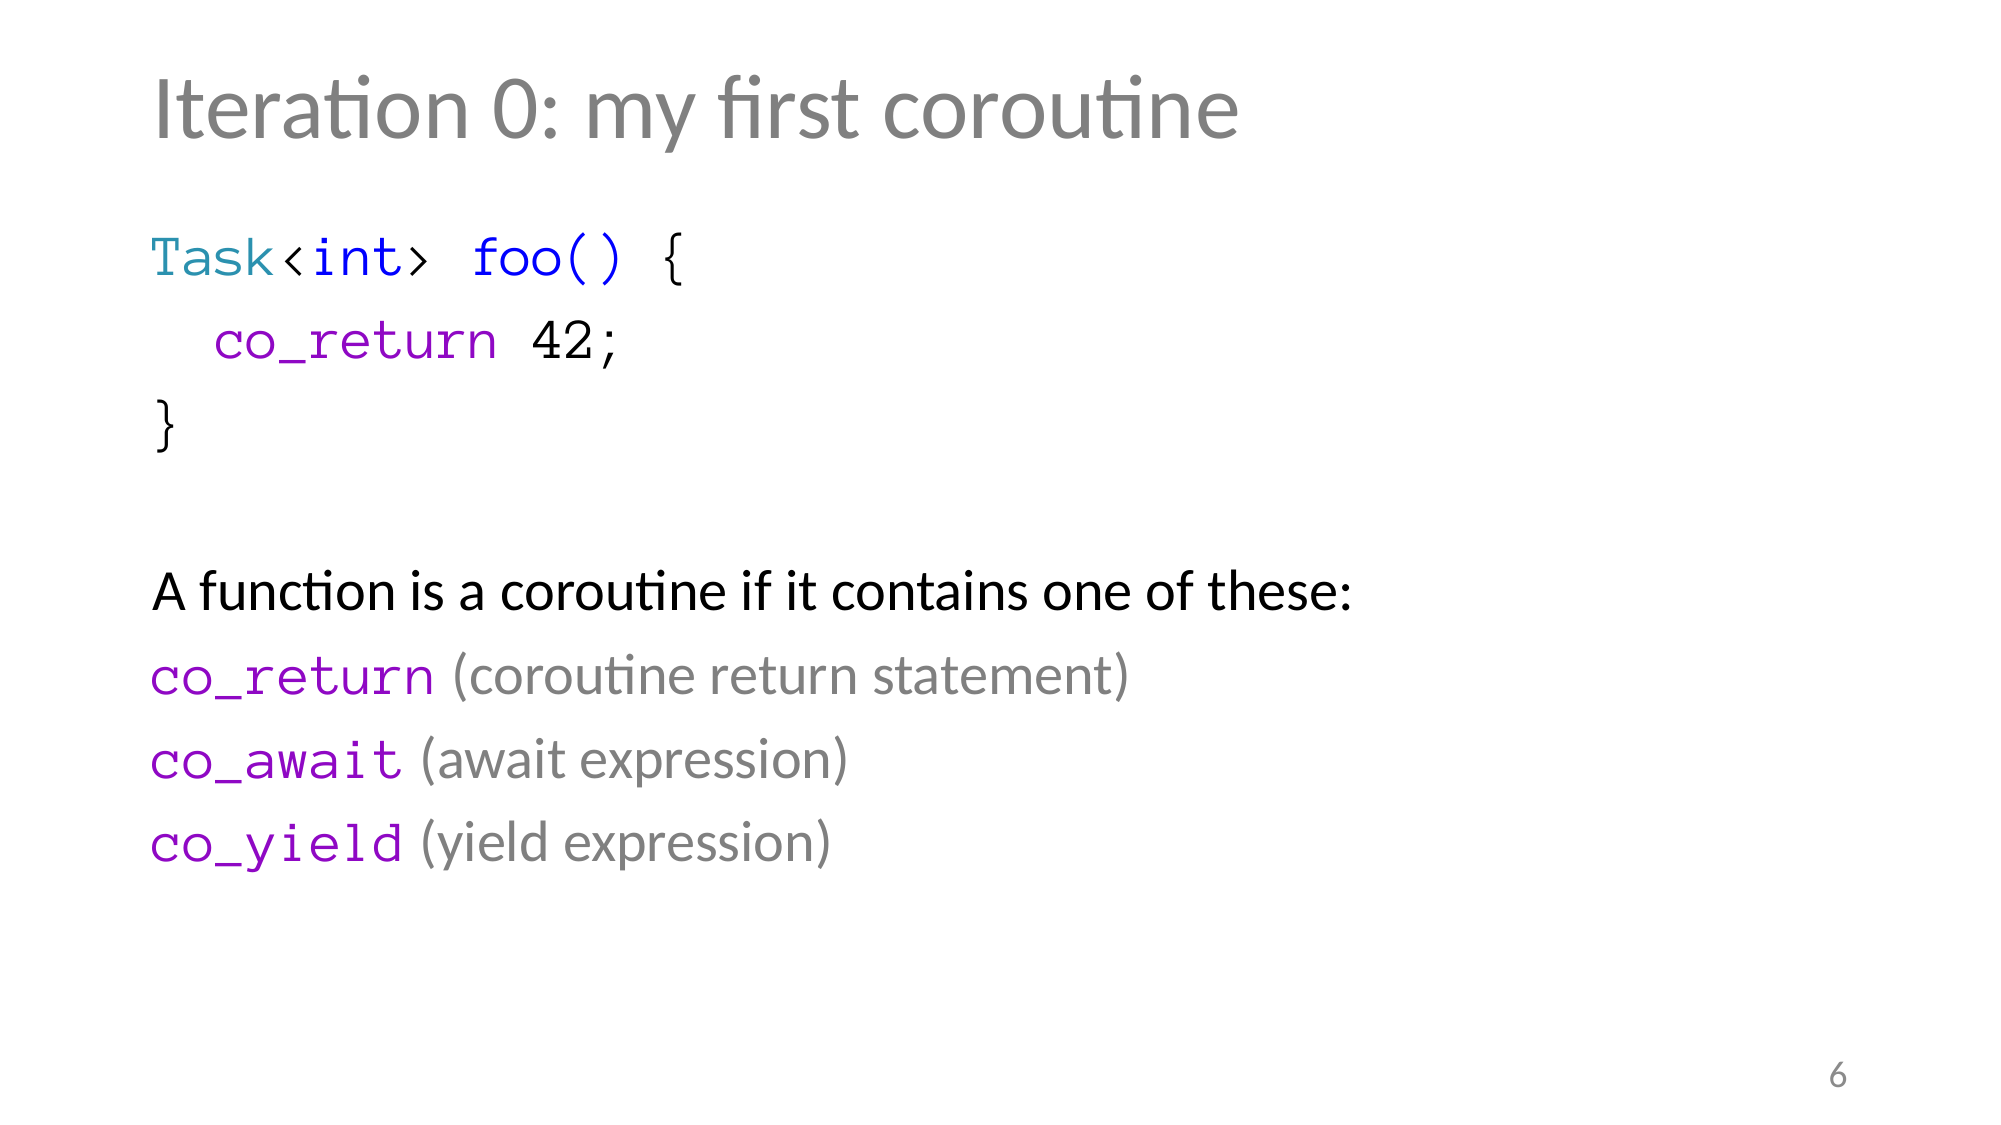

# Iteration 0: my first coroutine
Task<int> foo() {
  co_return 42;
}

A function is a coroutine if it contains one of these:
co_return (coroutine return statement)
co_await (await expression)
co_yield (yield expression)
6